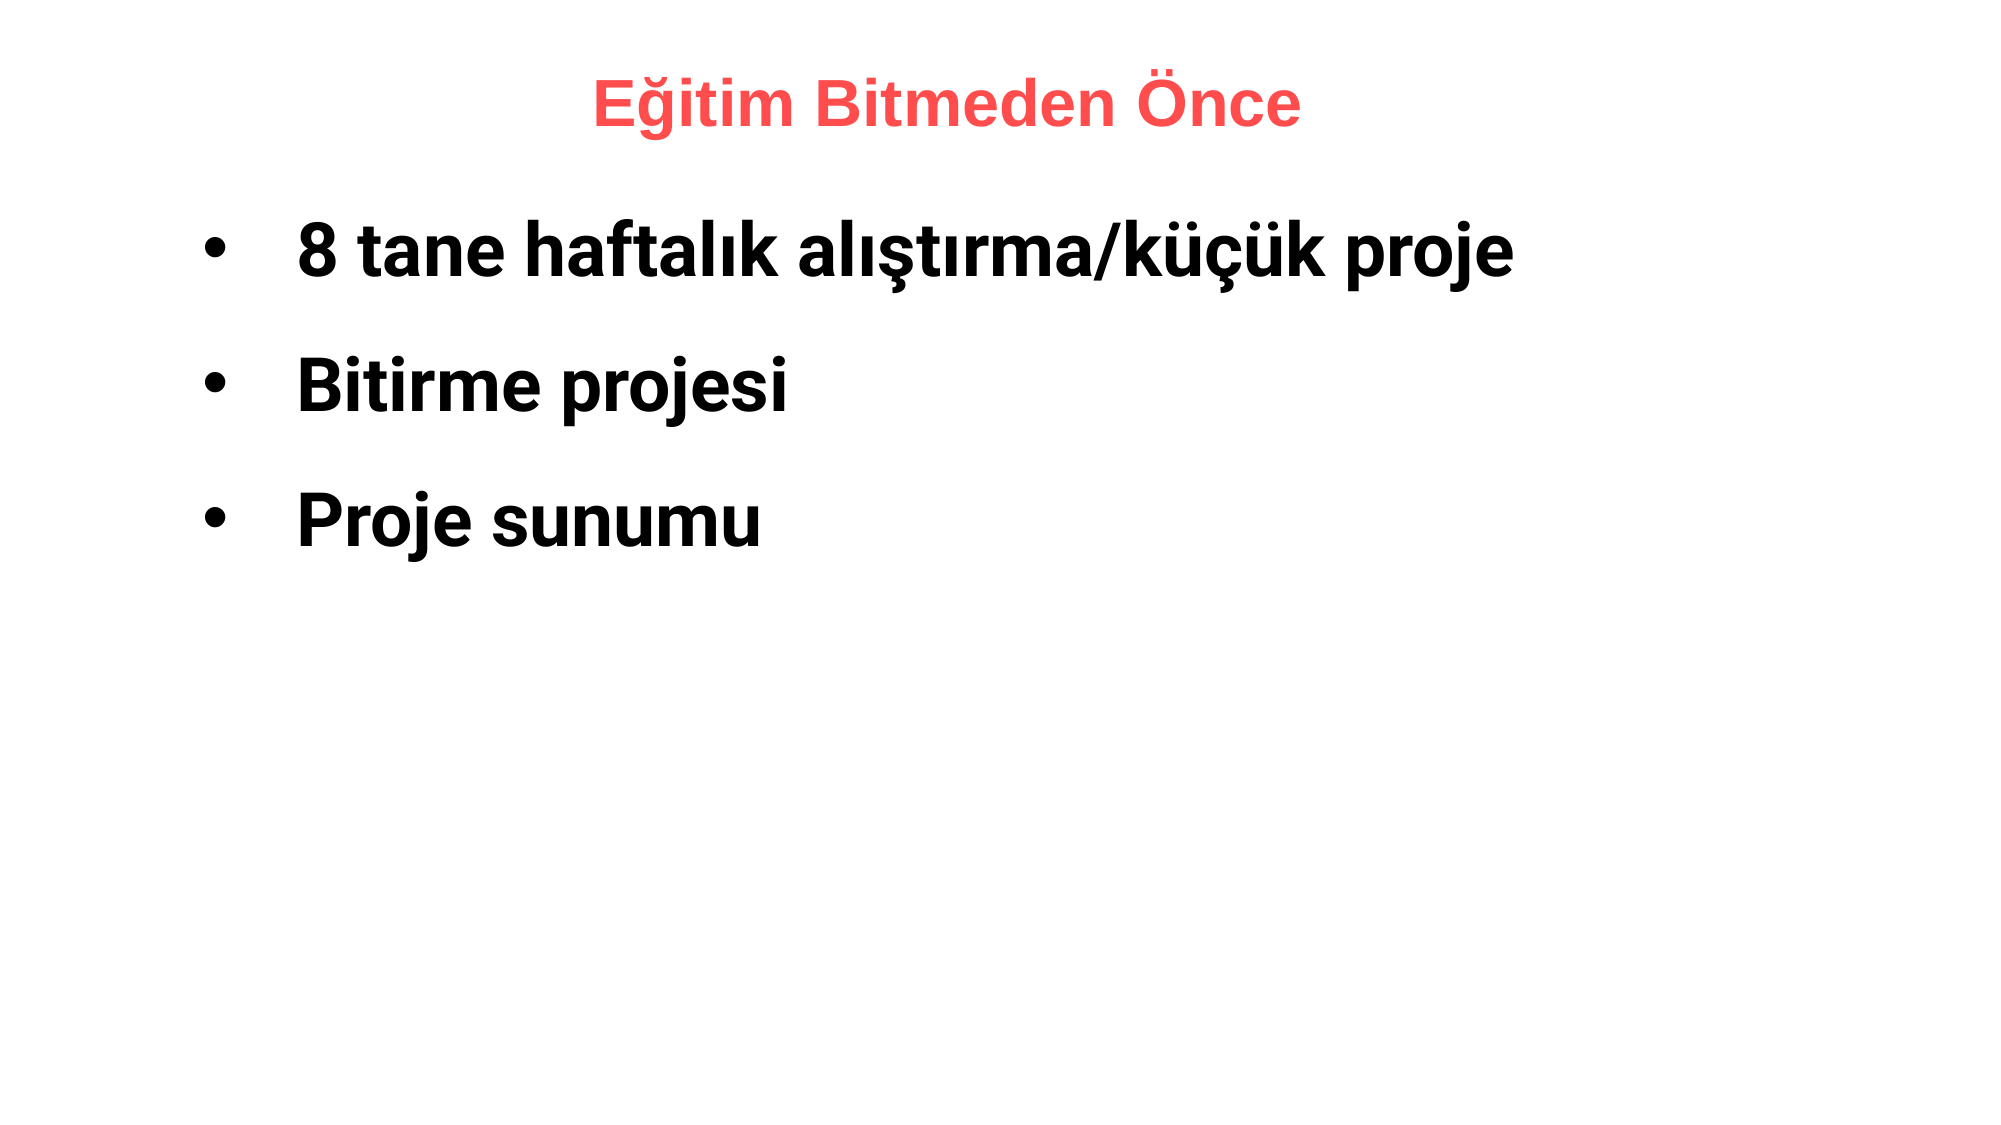

# Eğitim Bitmeden Önce
8 tane haftalık alıştırma/küçük proje
Bitirme projesi
Proje sunumu